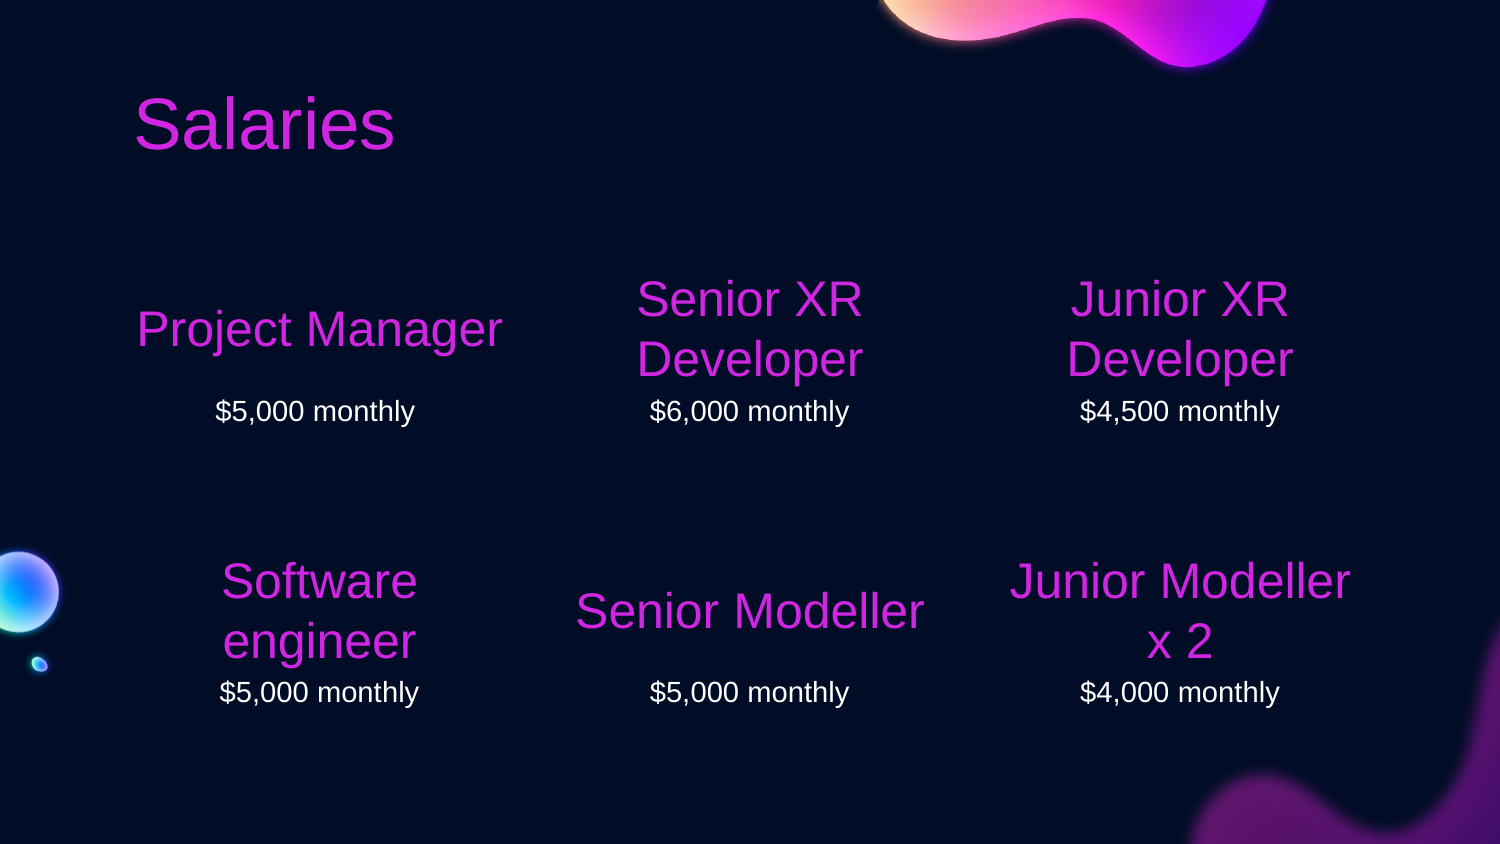

Salaries
# Project Manager
Senior XR Developer
Junior XR Developer
$5,000 monthly
$6,000 monthly
$4,500 monthly
Software engineer
Senior Modeller
Junior Modeller x 2
$5,000 monthly
$5,000 monthly
$4,000 monthly